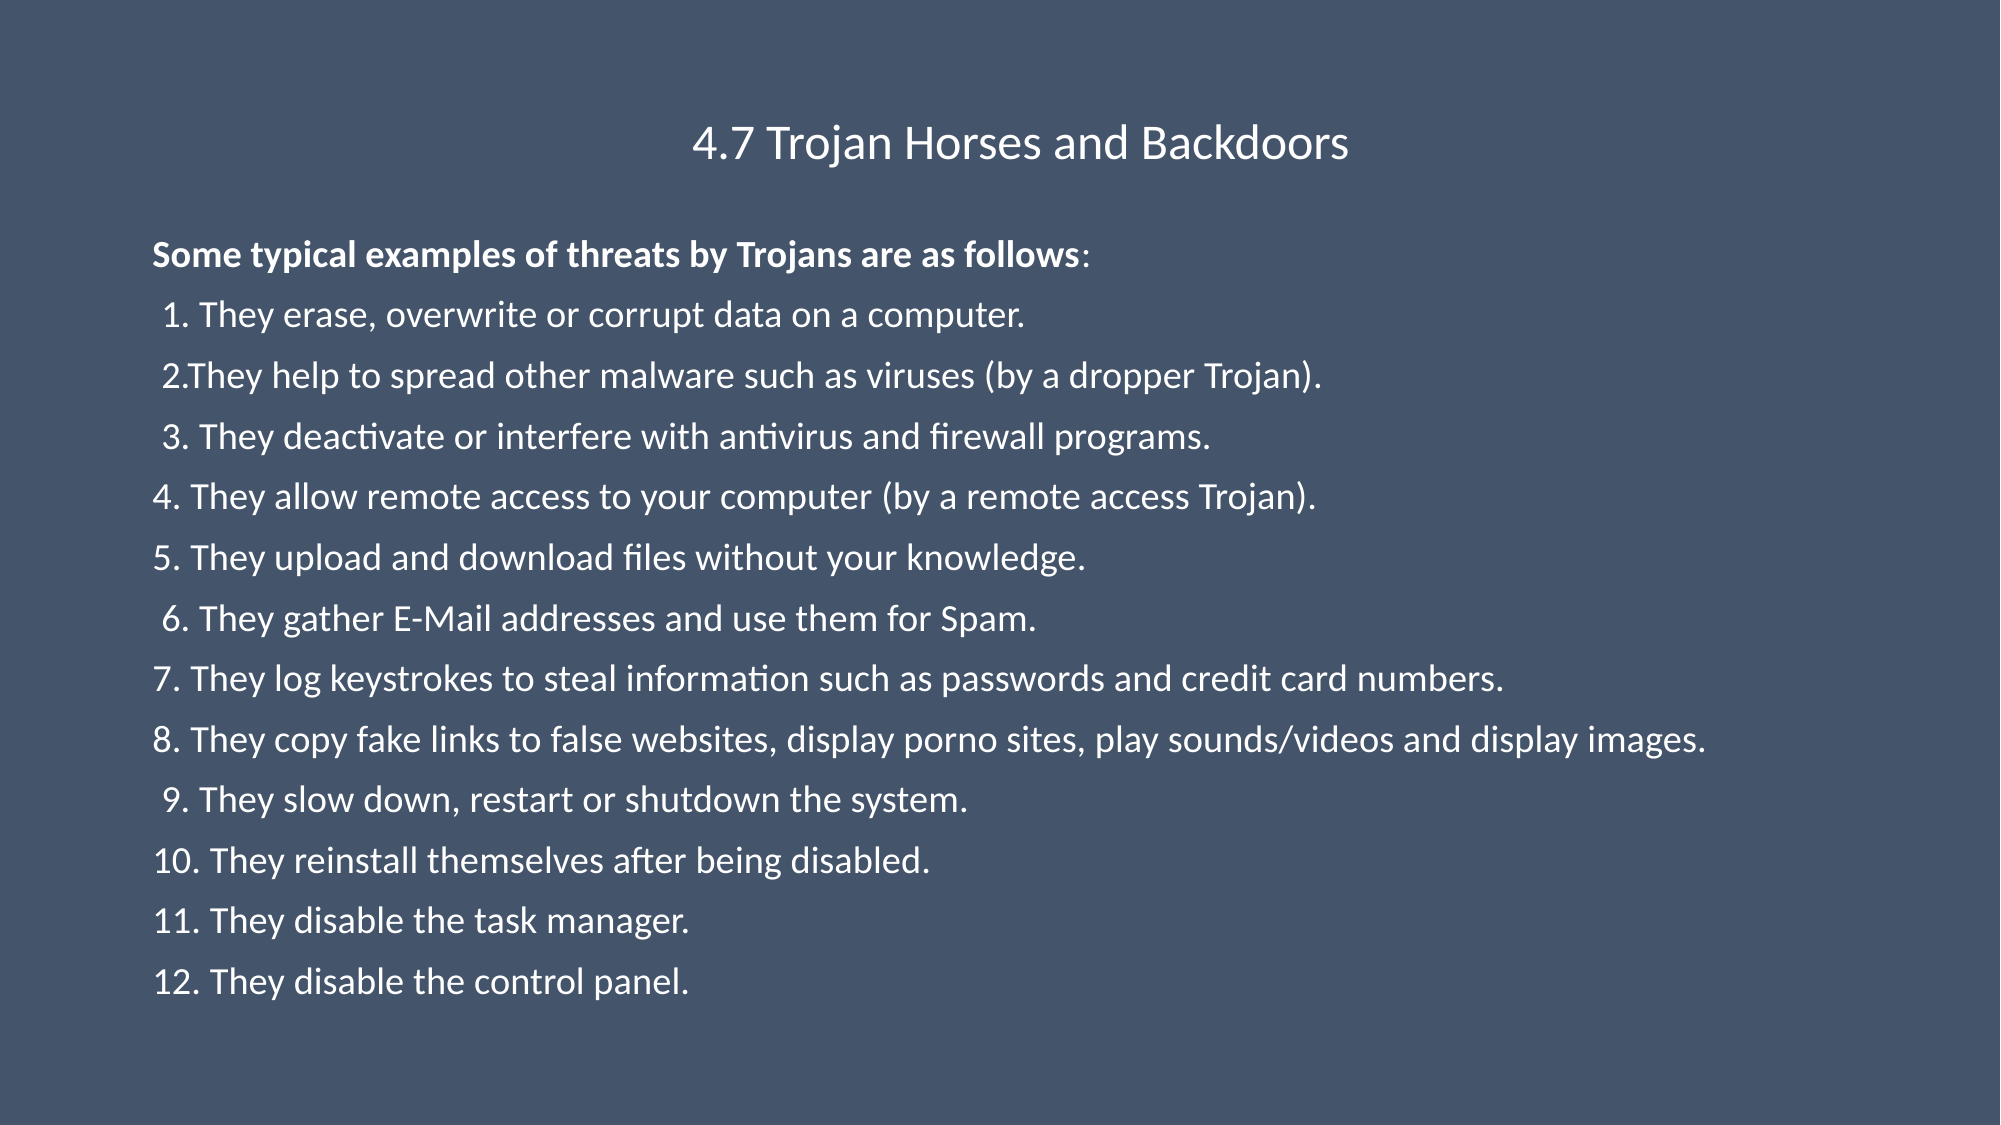

# 4.7 Trojan Horses and Backdoors
Some typical examples of threats by Trojans are as follows:
 1. They erase, overwrite or corrupt data on a computer.
 2.They help to spread other malware such as viruses (by a dropper Trojan).
 3. They deactivate or interfere with antivirus and firewall programs.
4. They allow remote access to your computer (by a remote access Trojan).
5. They upload and download files without your knowledge.
 6. They gather E-Mail addresses and use them for Spam.
7. They log keystrokes to steal information such as passwords and credit card numbers.
8. They copy fake links to false websites, display porno sites, play sounds/videos and display images.
 9. They slow down, restart or shutdown the system.
10. They reinstall themselves after being disabled.
11. They disable the task manager.
12. They disable the control panel.